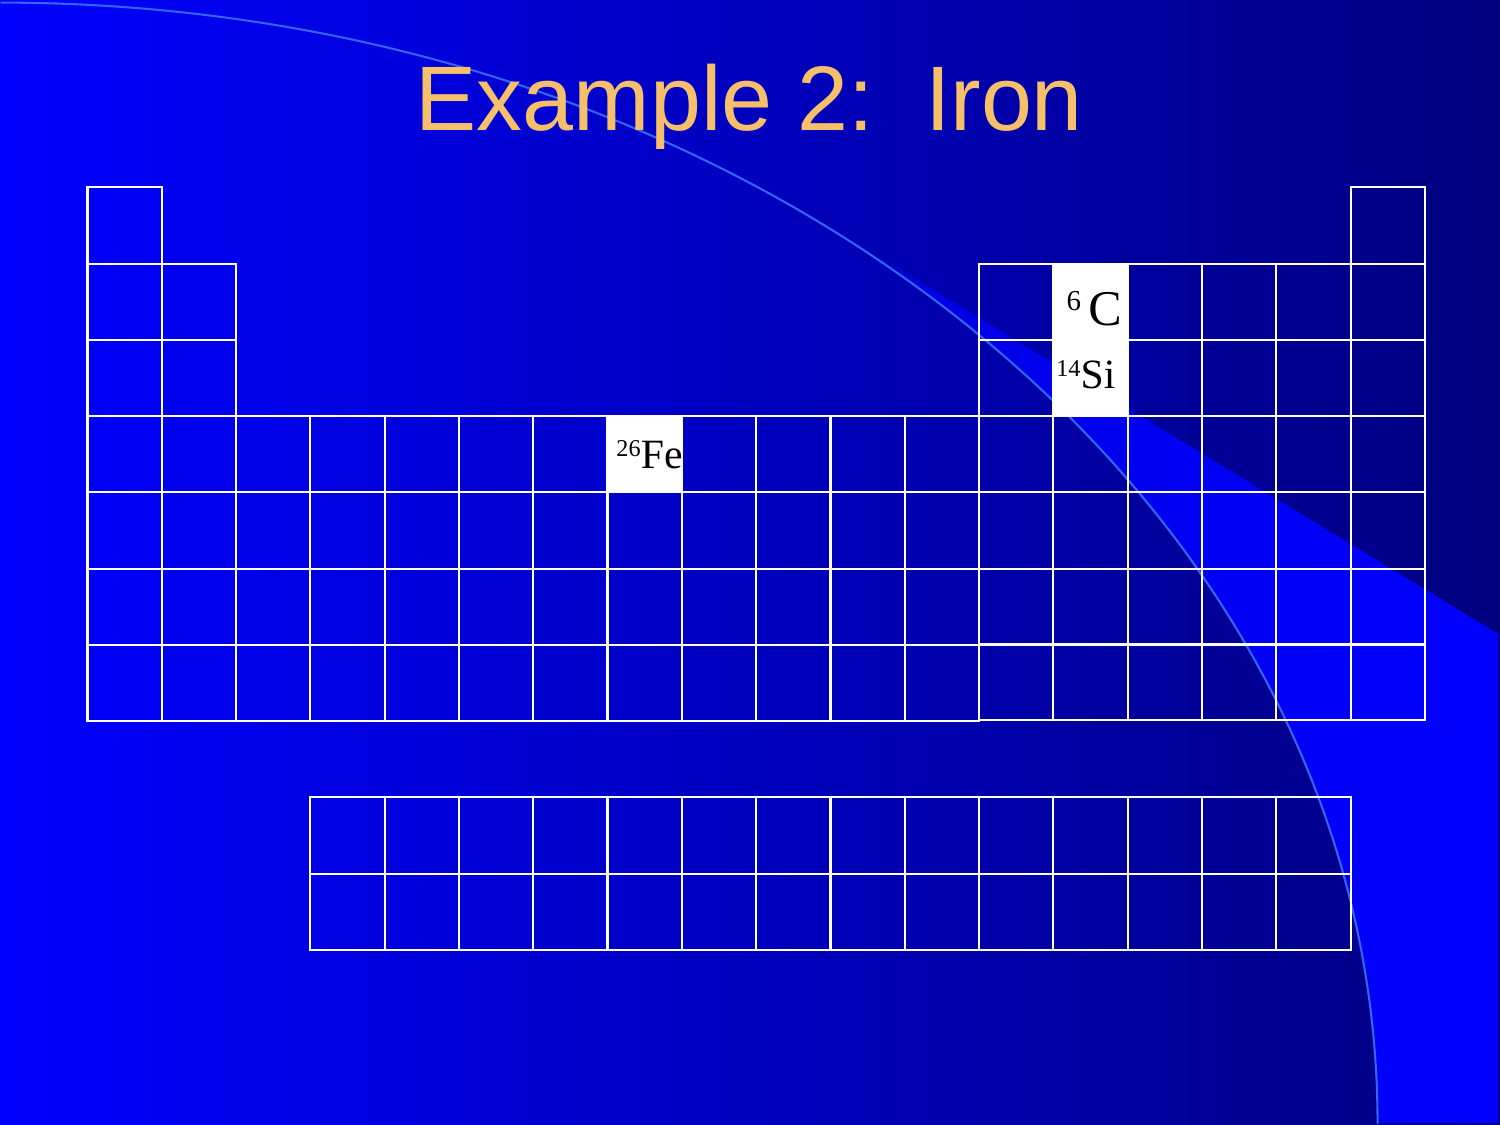

Example 2:  Iron

6 C
14Si

26Fe